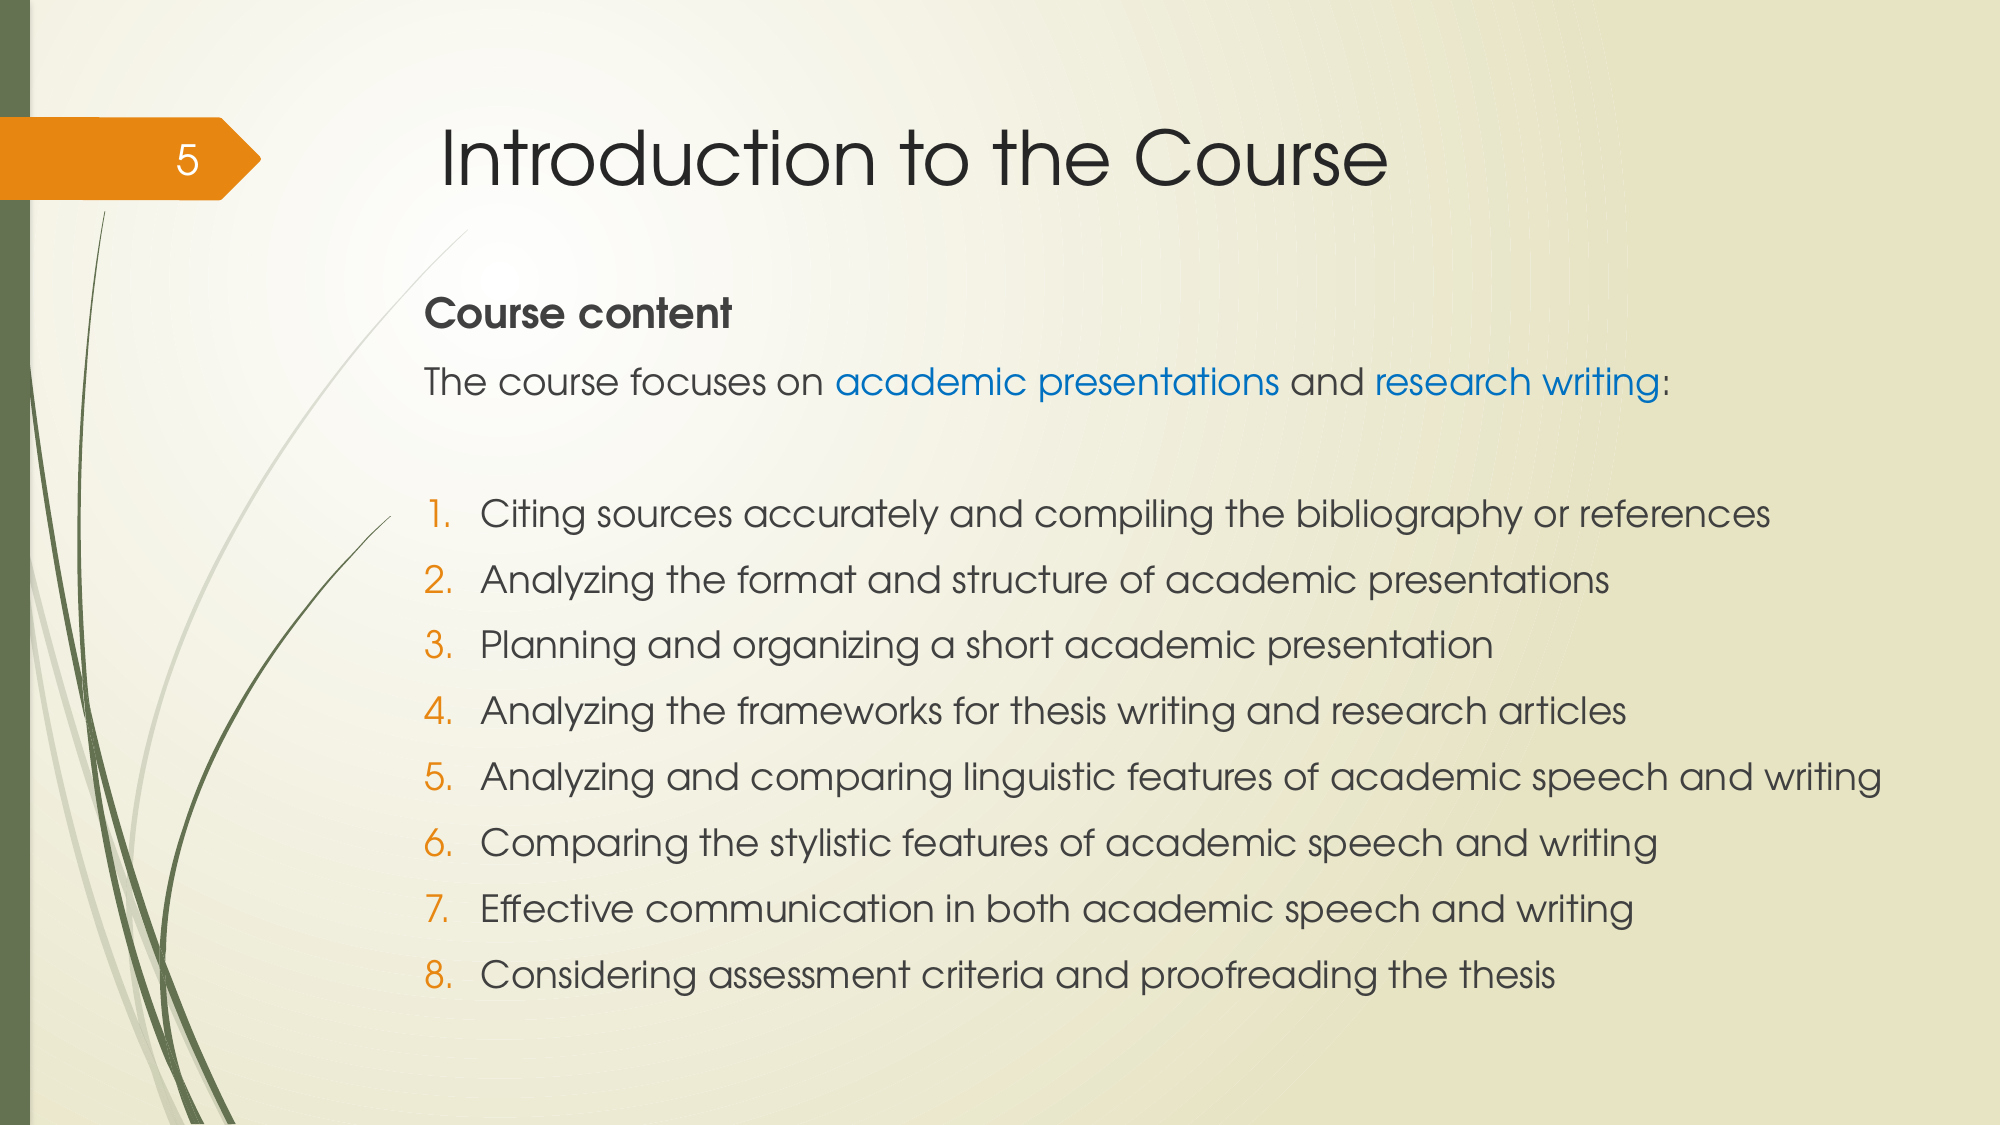

# Introduction to the Course
5
Course content
The course focuses on academic presentations and research writing:

Citing sources accurately and compiling the bibliography or references
Analyzing the format and structure of academic presentations
Planning and organizing a short academic presentation
Analyzing the frameworks for thesis writing and research articles
Analyzing and comparing linguistic features of academic speech and writing
Comparing the stylistic features of academic speech and writing
Effective communication in both academic speech and writing
Considering assessment criteria and proofreading the thesis